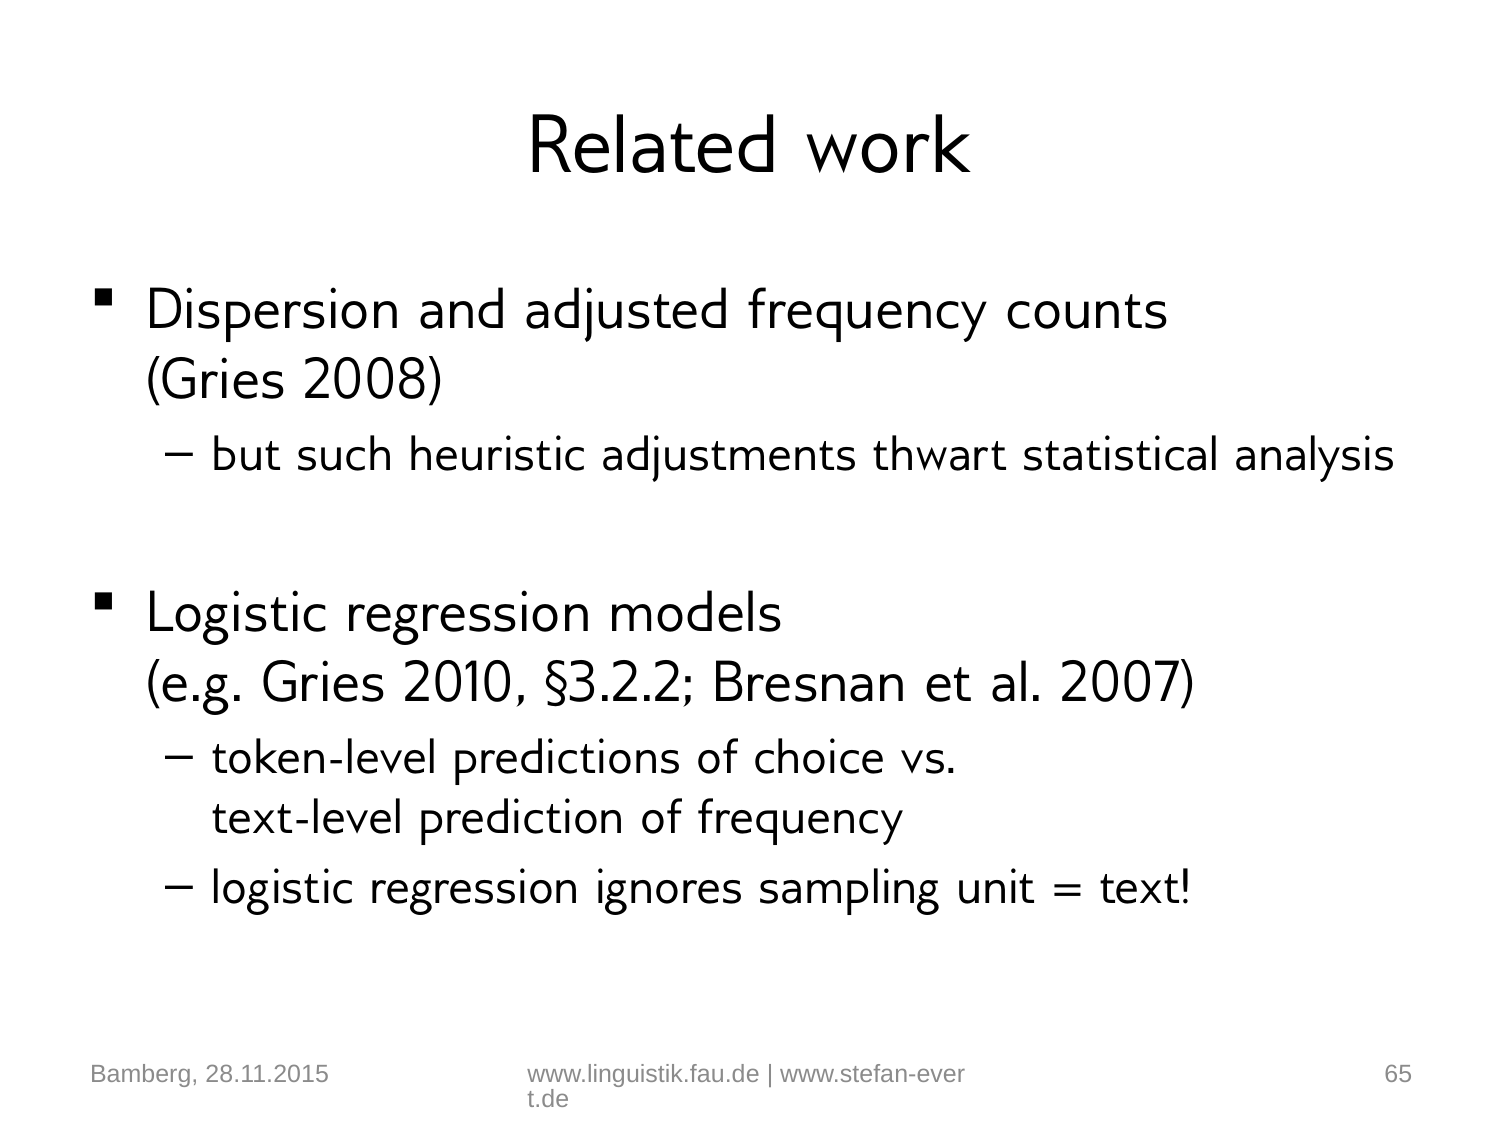

# Related work
Dispersion and adjusted frequency counts
(Gries 2008)
but such heuristic adjustments thwart statistical analysis

Logistic regression models
(e.g. Gries 2010, §3.2.2; Bresnan et al. 2007)
token-level predictions of choice vs.
text-level prediction of frequency
logistic regression ignores sampling unit = text!

Bamberg, 28.11.2015
www.linguistik.fau.de | www.stefan-evert.de
65